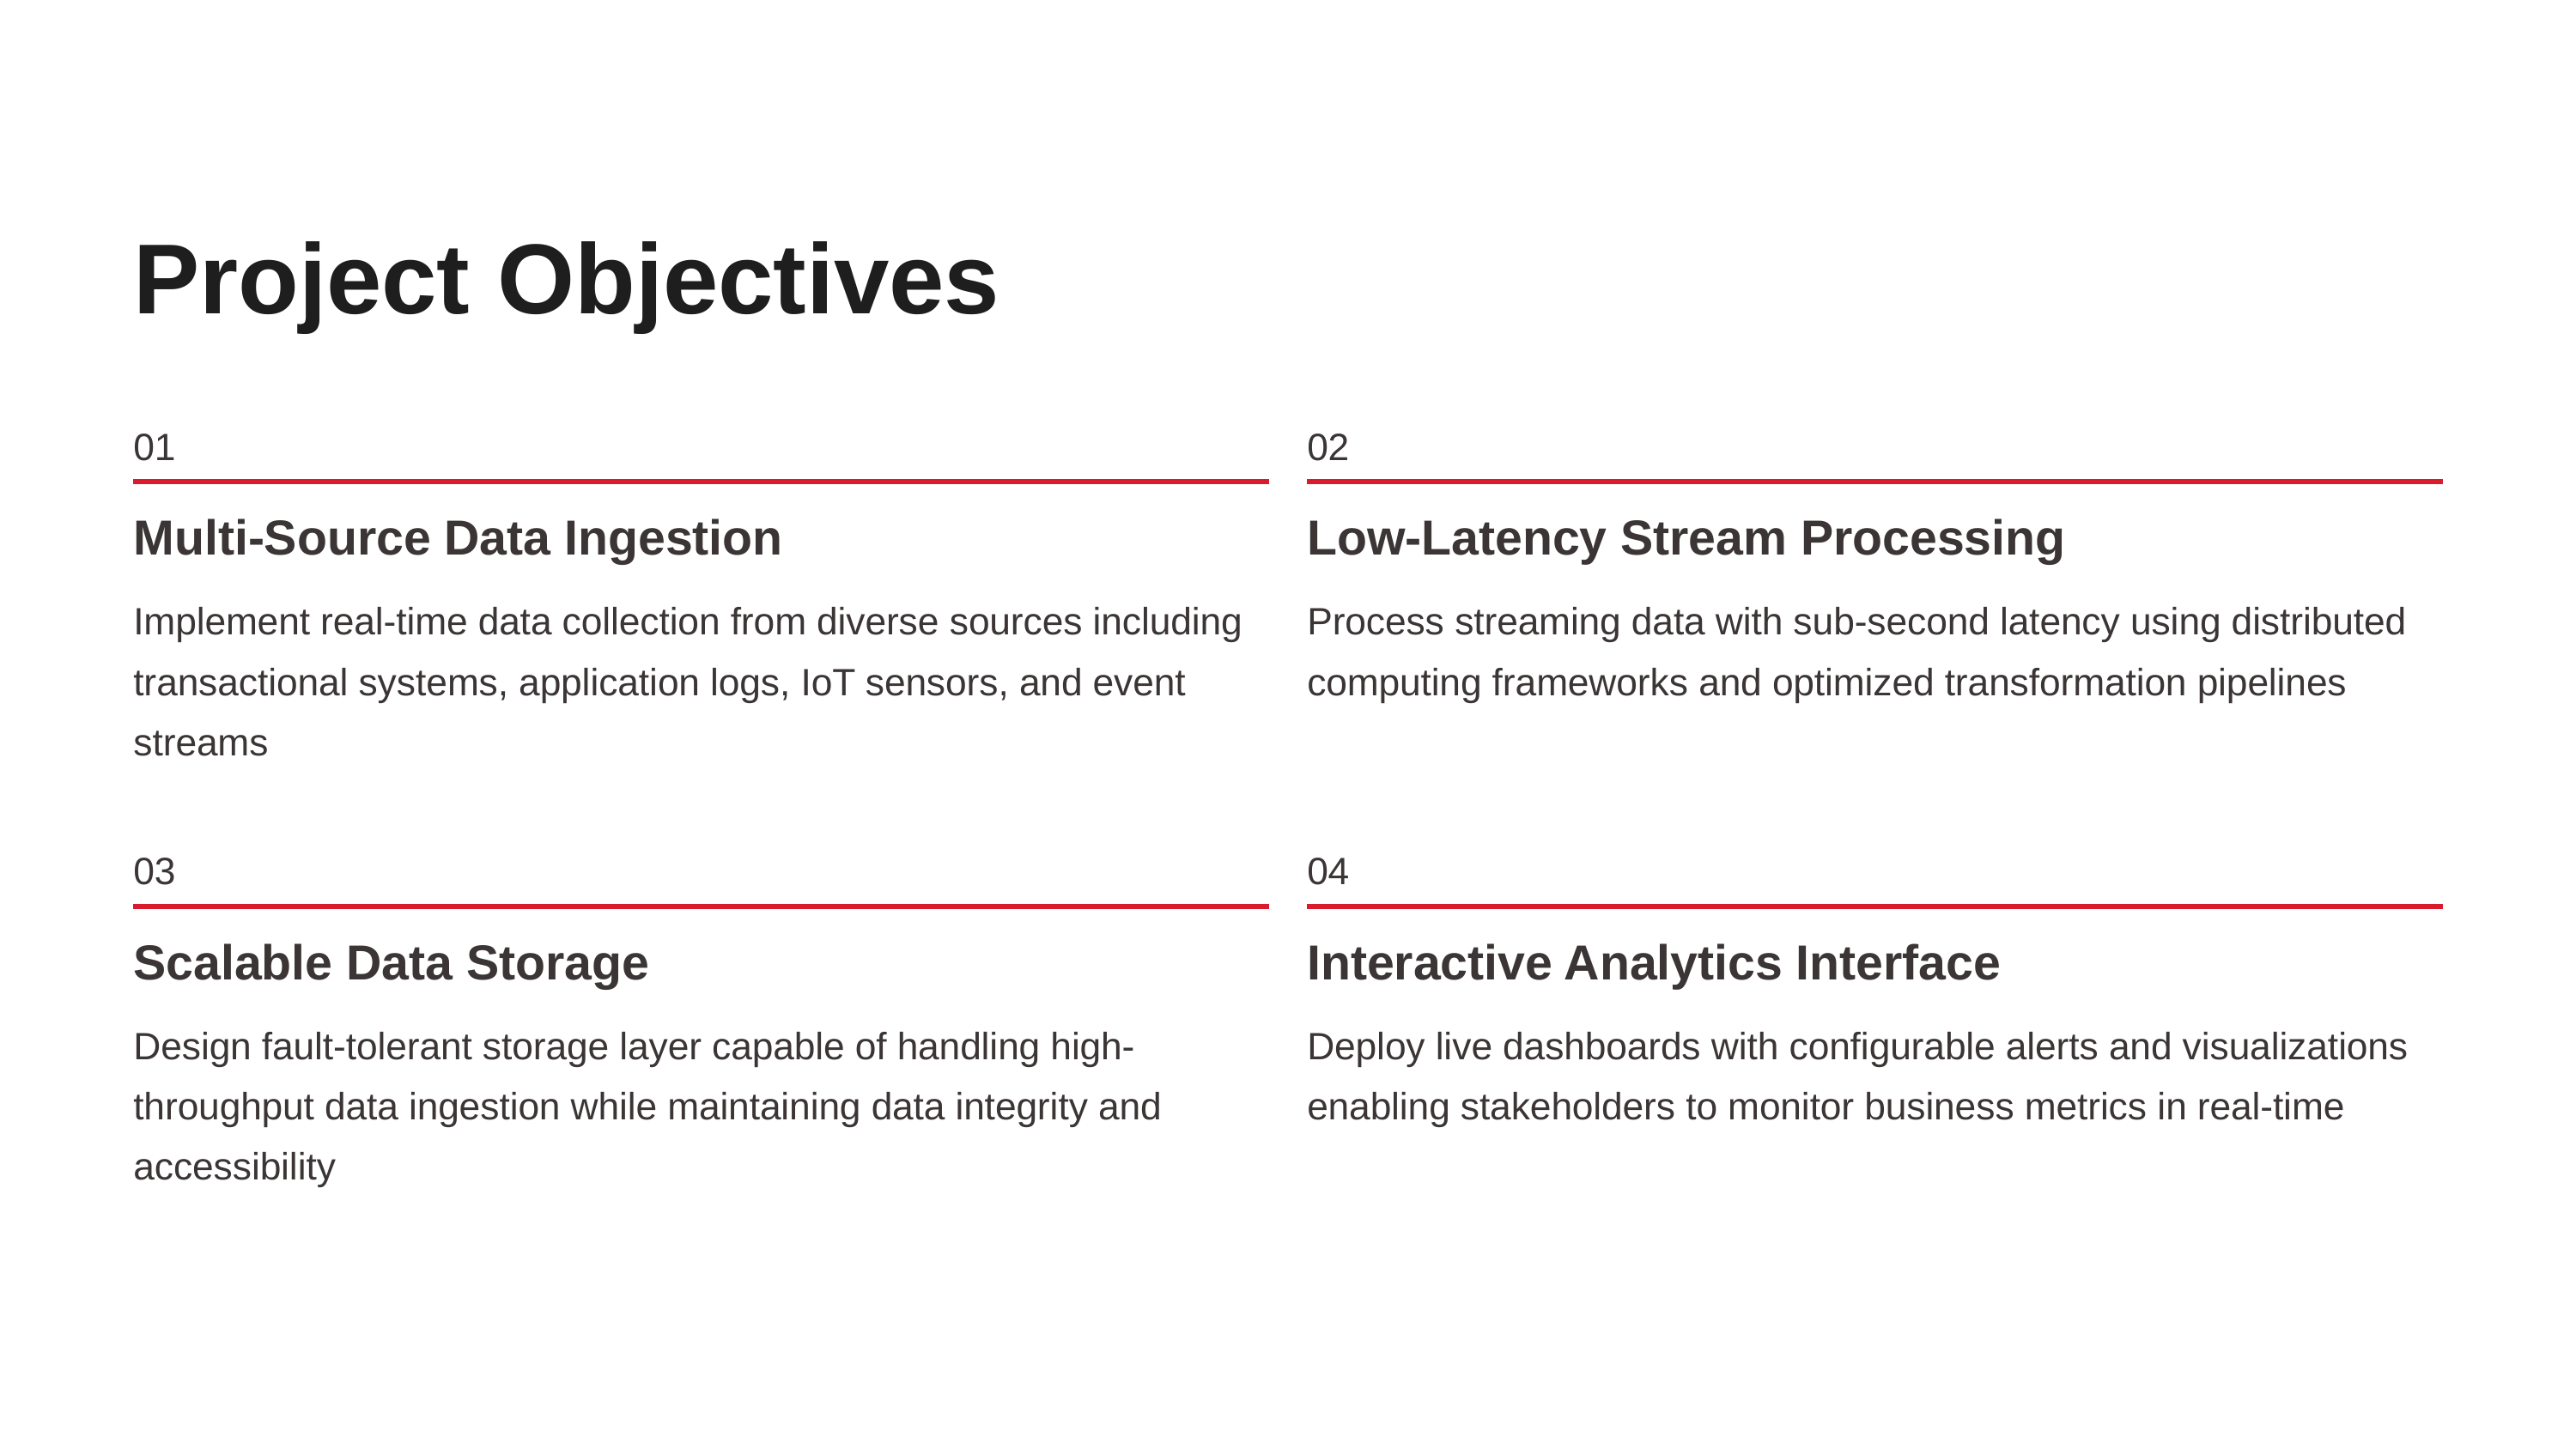

Project Objectives
01
02

Multi-Source Data Ingestion
Low-Latency Stream Processing
Implement real-time data collection from diverse sources including transactional systems, application logs, IoT sensors, and event streams
Process streaming data with sub-second latency using distributed computing frameworks and optimized transformation pipelines
03
04

Scalable Data Storage
Interactive Analytics Interface
Design fault-tolerant storage layer capable of handling high-throughput data ingestion while maintaining data integrity and accessibility
Deploy live dashboards with configurable alerts and visualizations enabling stakeholders to monitor business metrics in real-time